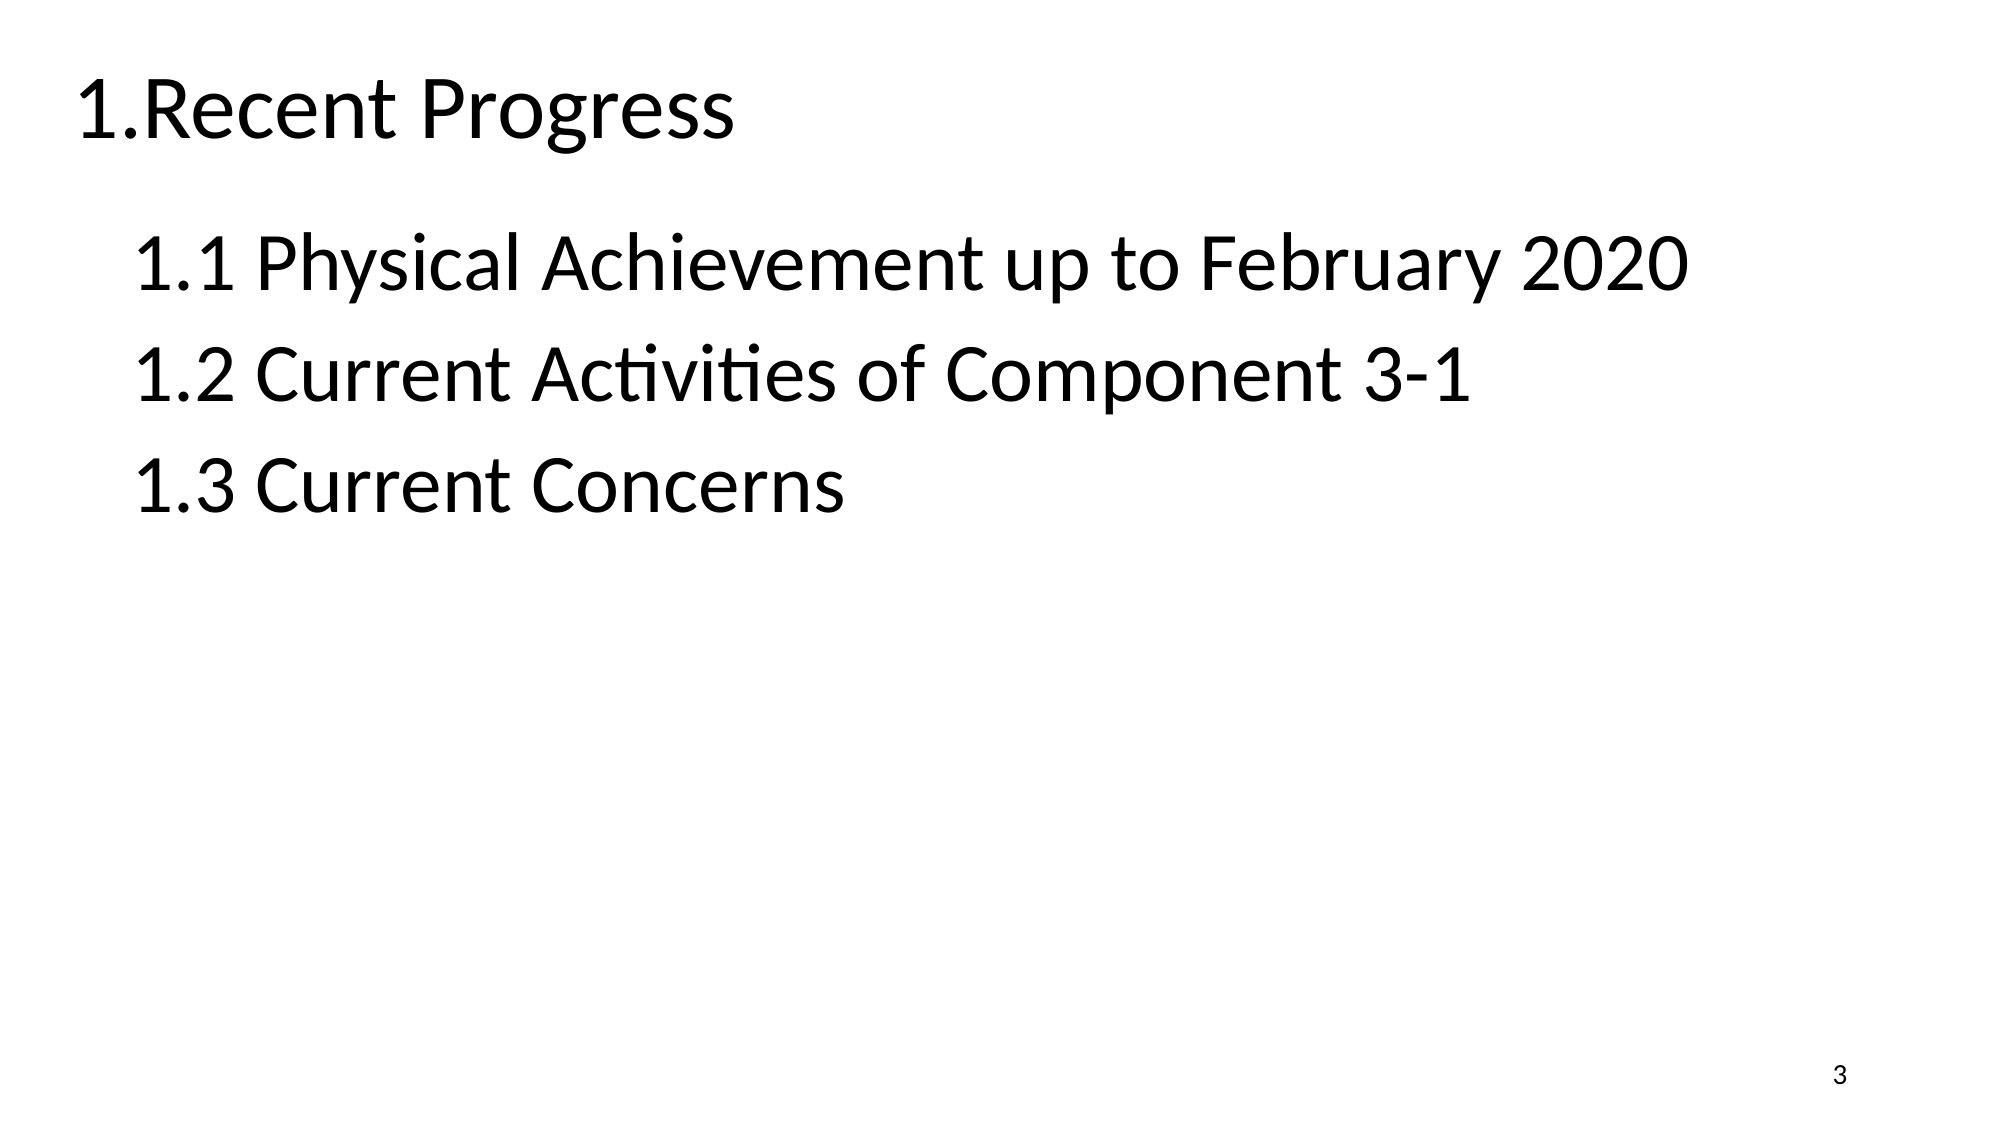

# 1.Recent Progress
1.1 Physical Achievement up to February 2020
1.2 Current Activities of Component 3-1
1.3 Current Concerns

3